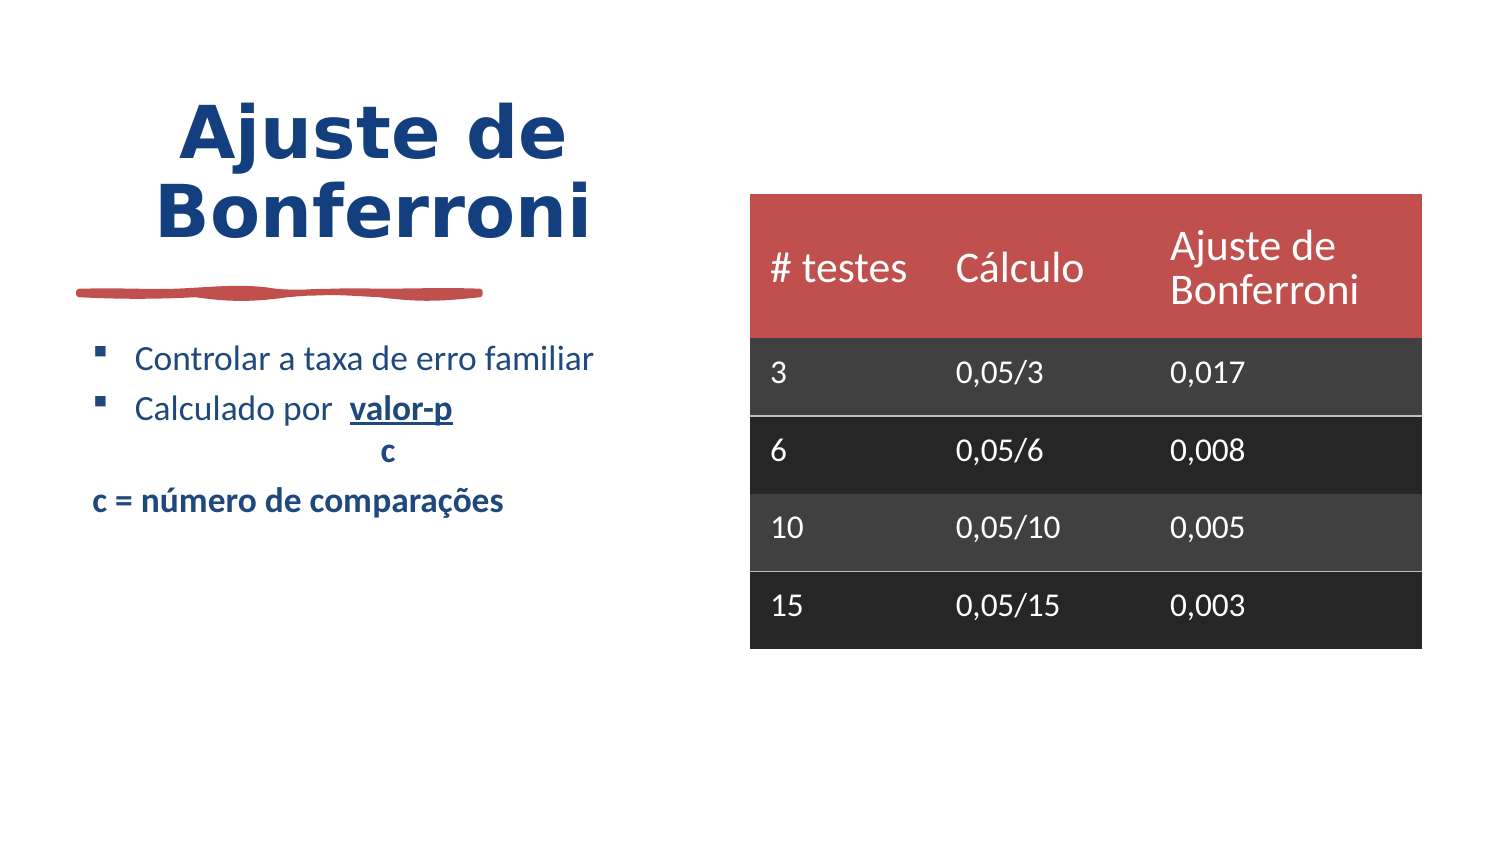

# Ajuste de Bonferroni
| # testes | Cálculo | Ajuste de Bonferroni |
| --- | --- | --- |
| 3 | 0,05/3 | 0,017 |
| 6 | 0,05/6 | 0,008 |
| 10 | 0,05/10 | 0,005 |
| 15 | 0,05/15 | 0,003 |

Controlar a taxa de erro familiar
Calculado por  valor-p
                                    c
c = número de comparações